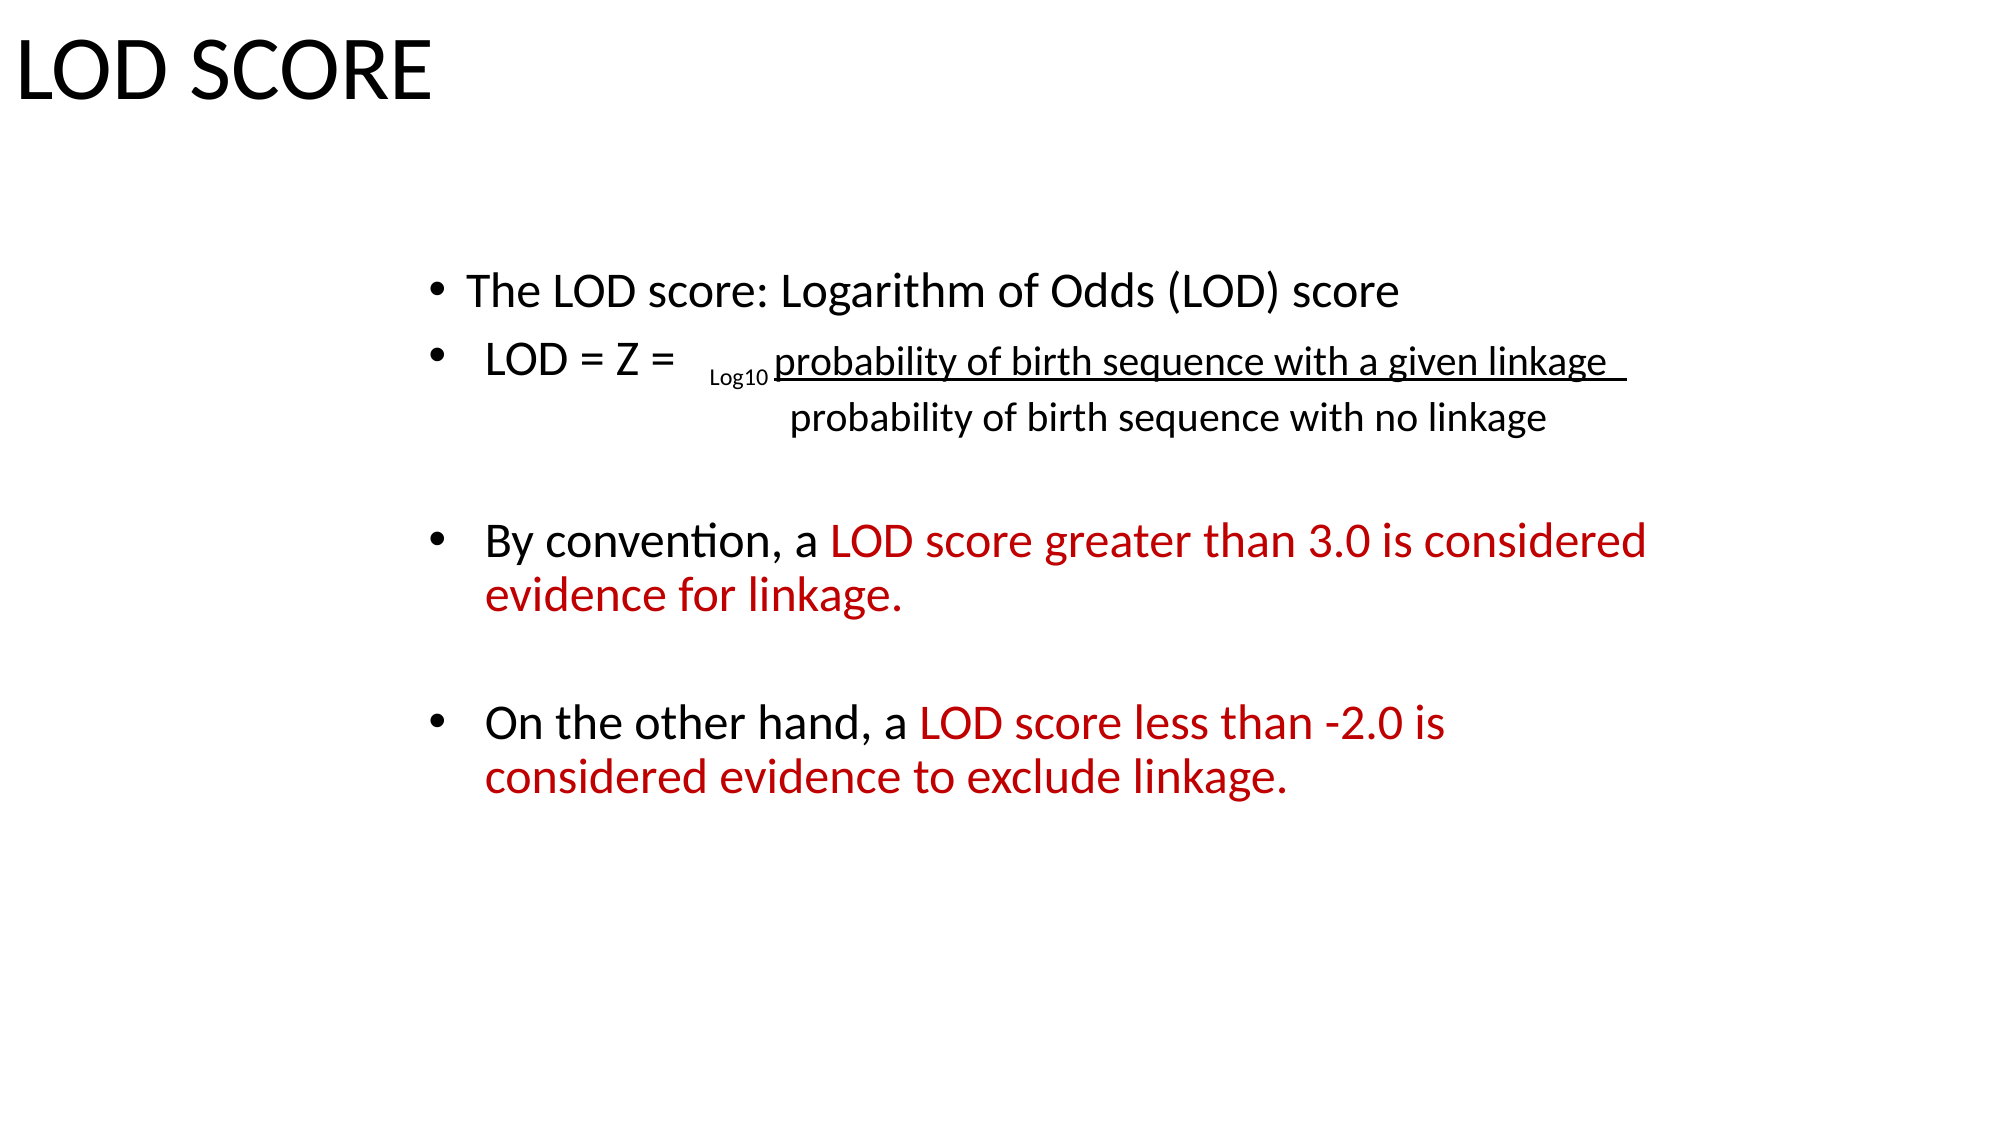

# LOD SCORE
The LOD score: Logarithm of Odds (LOD) score
LOD = Z =   Log10 probability of birth sequence with a given linkage
                                      probability of birth sequence with no linkage

By convention, a LOD score greater than 3.0 is considered evidence for linkage.

On the other hand, a LOD score less than -2.0 is considered evidence to exclude linkage.